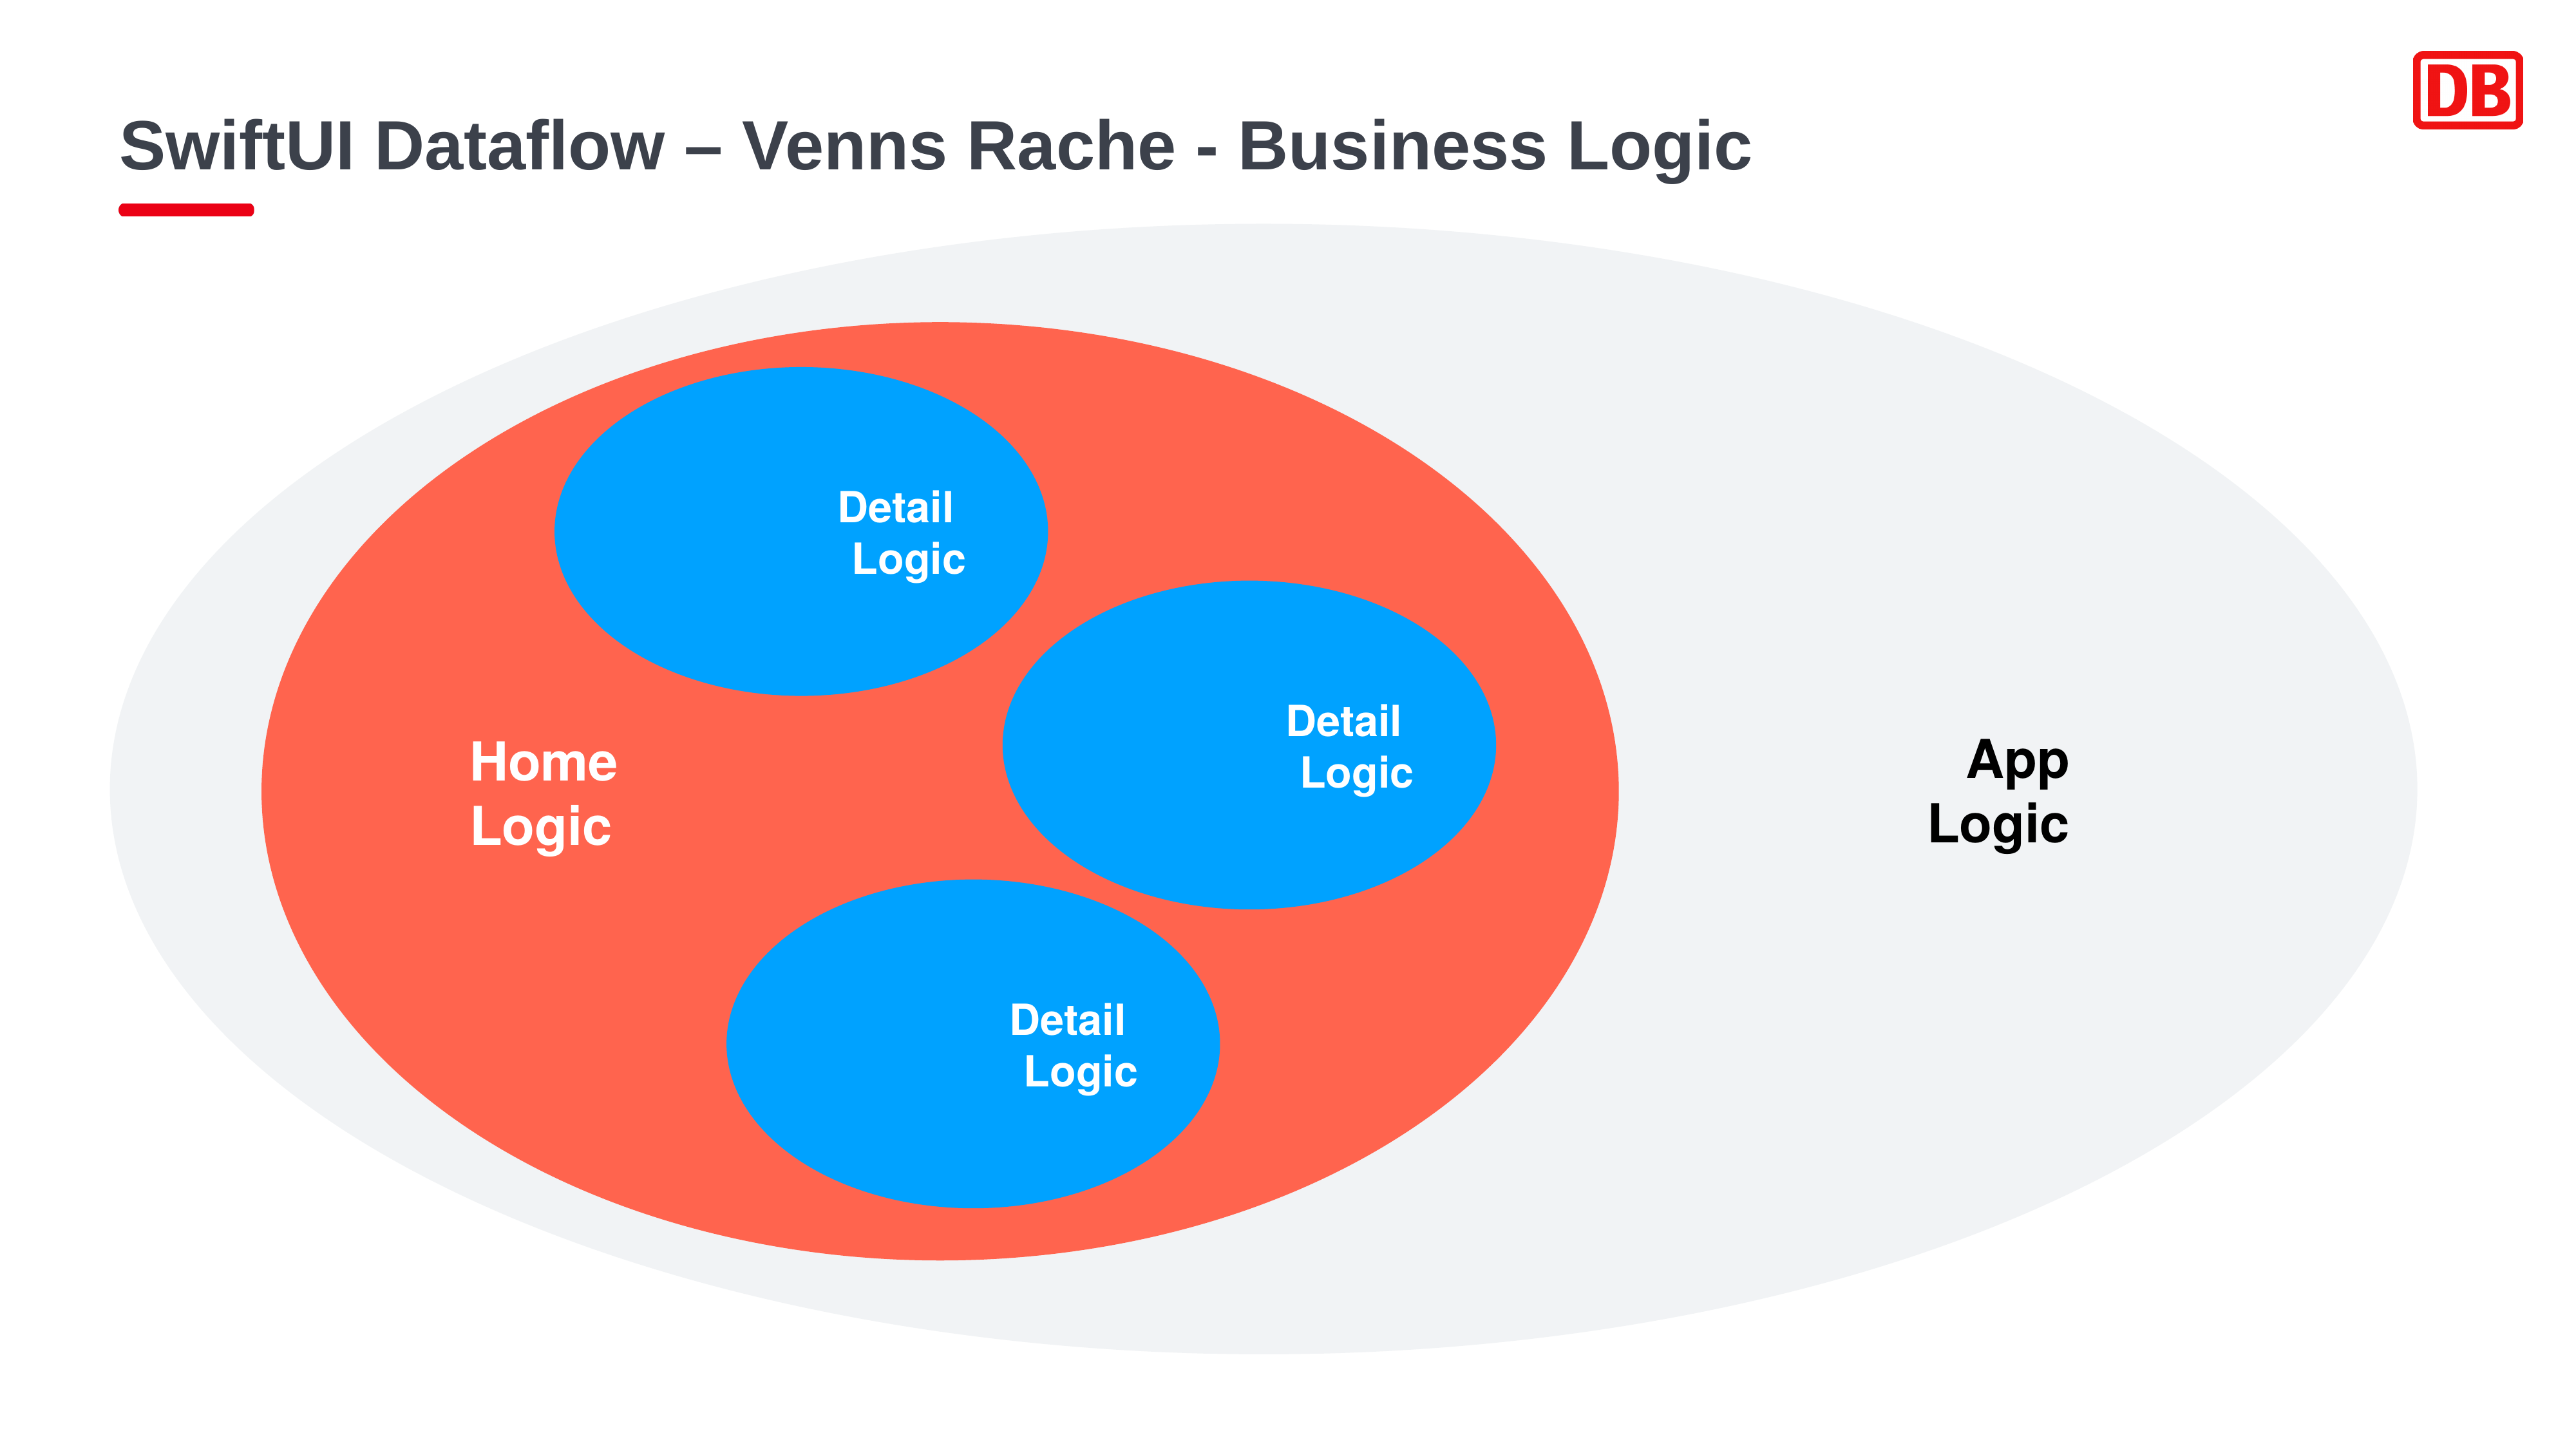

SwiftUI Dataflow – Venns Rache - Business Logic
App
 Logic
Home
Logic
Detail
Logic
Detail
Logic
Detail
Logic